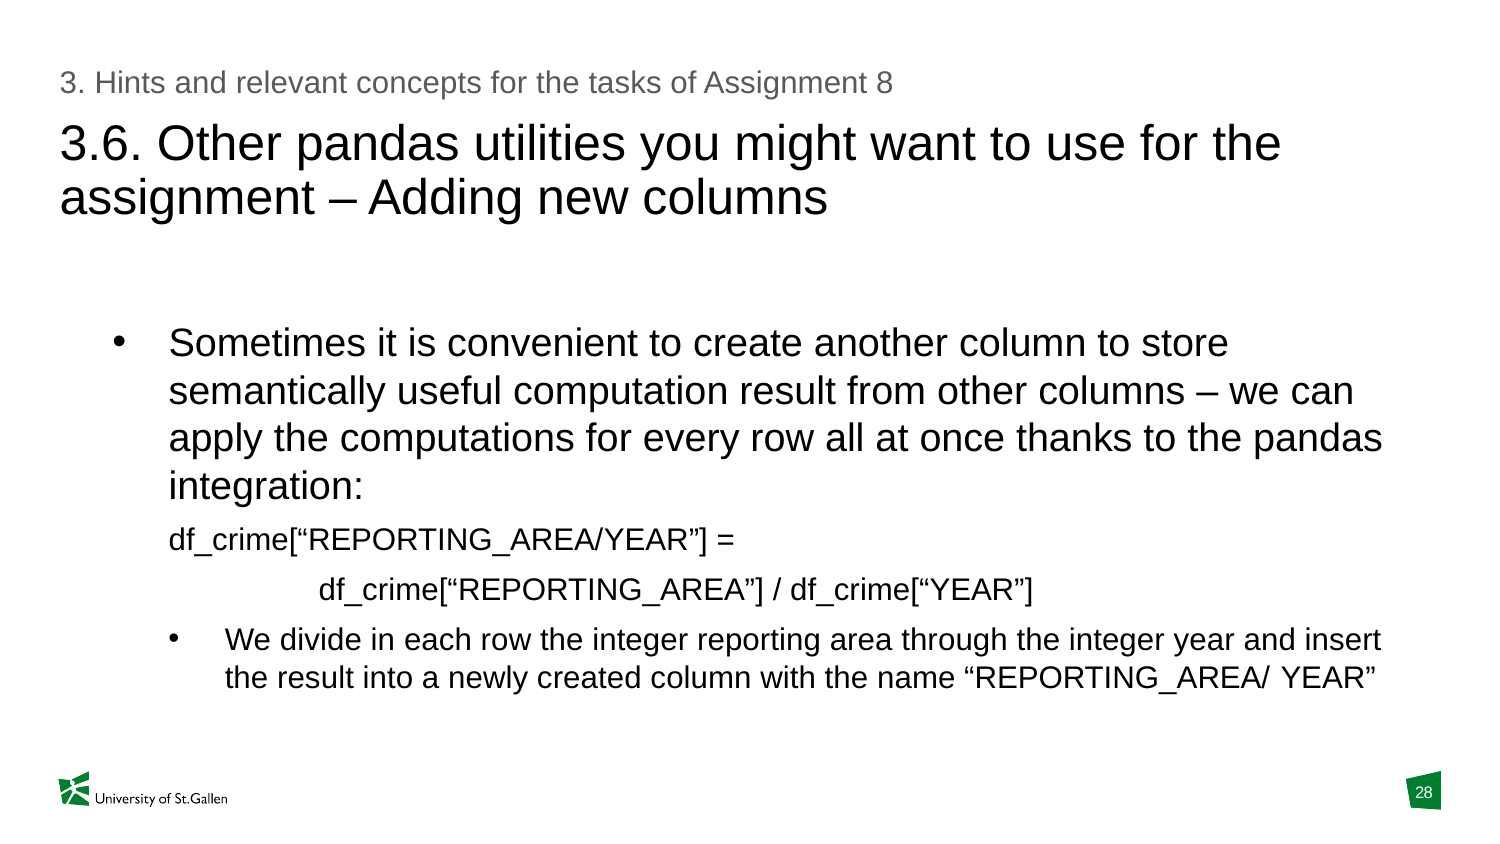

3. Hints and relevant concepts for the tasks of Assignment 8
# 3.6. Other pandas utilities you might want to use for the assignment – Adding new columns
Sometimes it is convenient to create another column to store semantically useful computation result from other columns – we can apply the computations for every row all at once thanks to the pandas integration:
df_crime[“REPORTING_AREA/YEAR”] =
	df_crime[“REPORTING_AREA”] / df_crime[“YEAR”]
We divide in each row the integer reporting area through the integer year and insert the result into a newly created column with the name “REPORTING_AREA/ YEAR”
28